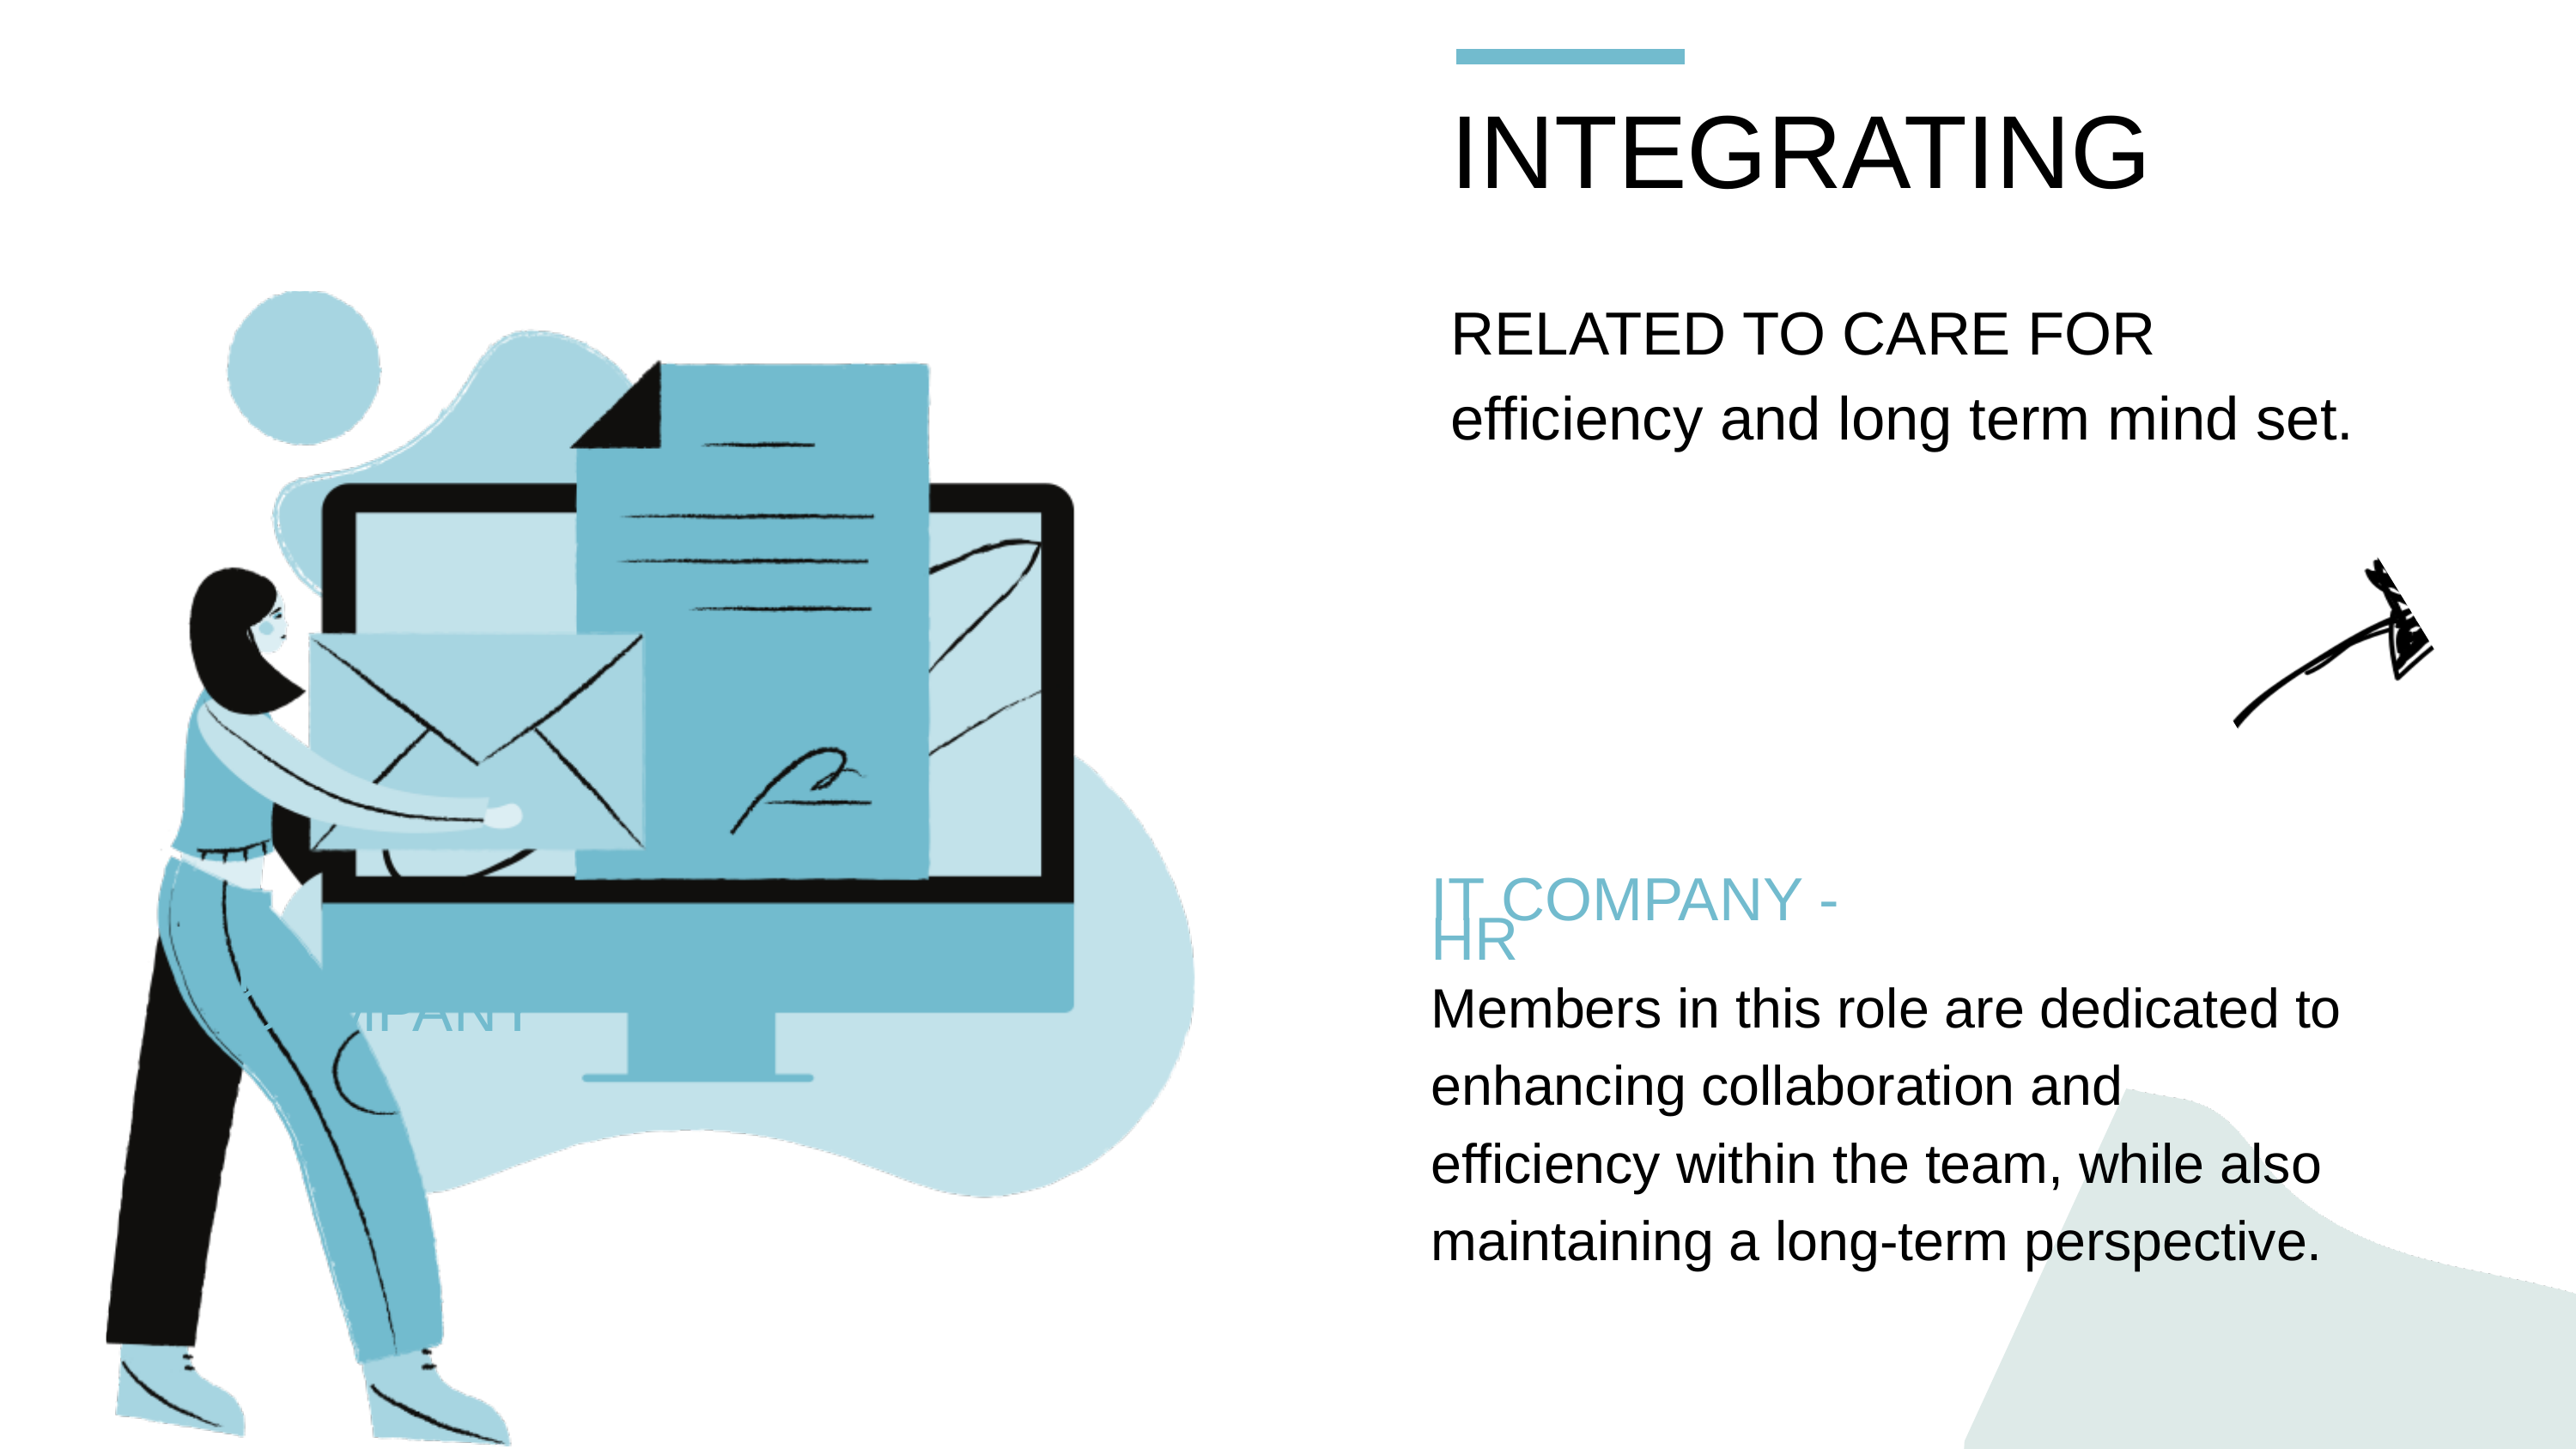

INTEGRATING
RELATED TO CARE FOR
efficiency and long term mind set.

IT COMPANY - HR
Members in this role are dedicated to enhancing collaboration and efficiency within the team, while also maintaining a long-term perspective.

IT COMPANY